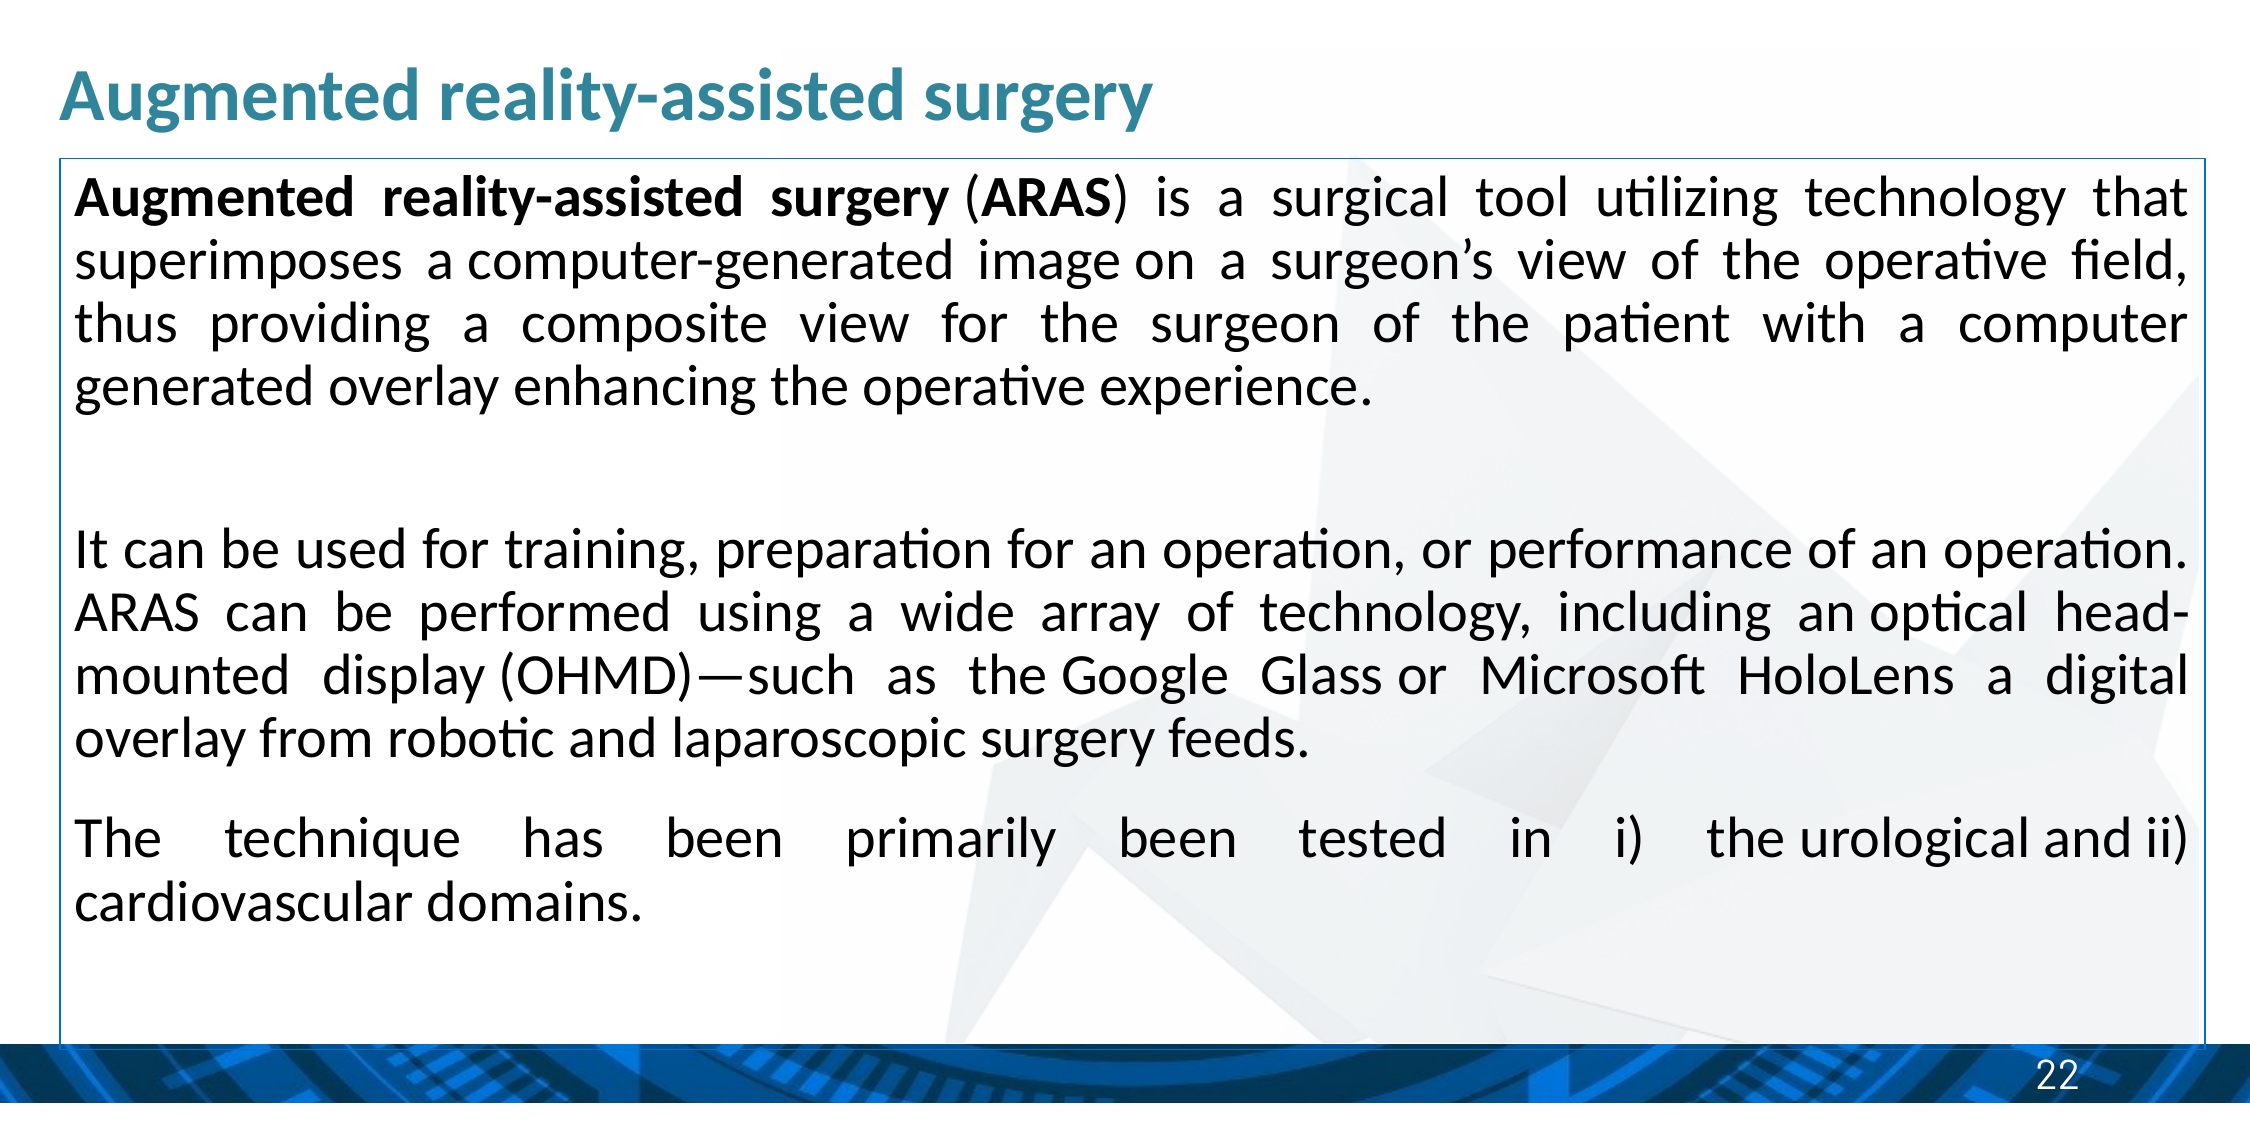

Augmented reality-assisted surgery
Augmented reality-assisted surgery (ARAS) is a surgical tool utilizing technology that superimposes a computer-generated image on a surgeon’s view of the operative field, thus providing a composite view for the surgeon of the patient with a computer generated overlay enhancing the operative experience.

It can be used for training, preparation for an operation, or performance of an operation. ARAS can be performed using a wide array of technology, including an optical head-mounted display (OHMD)—such as the Google Glass or Microsoft HoloLens a digital overlay from robotic and laparoscopic surgery feeds.
The technique has been primarily been tested in i) the urological and ii) cardiovascular domains.
22